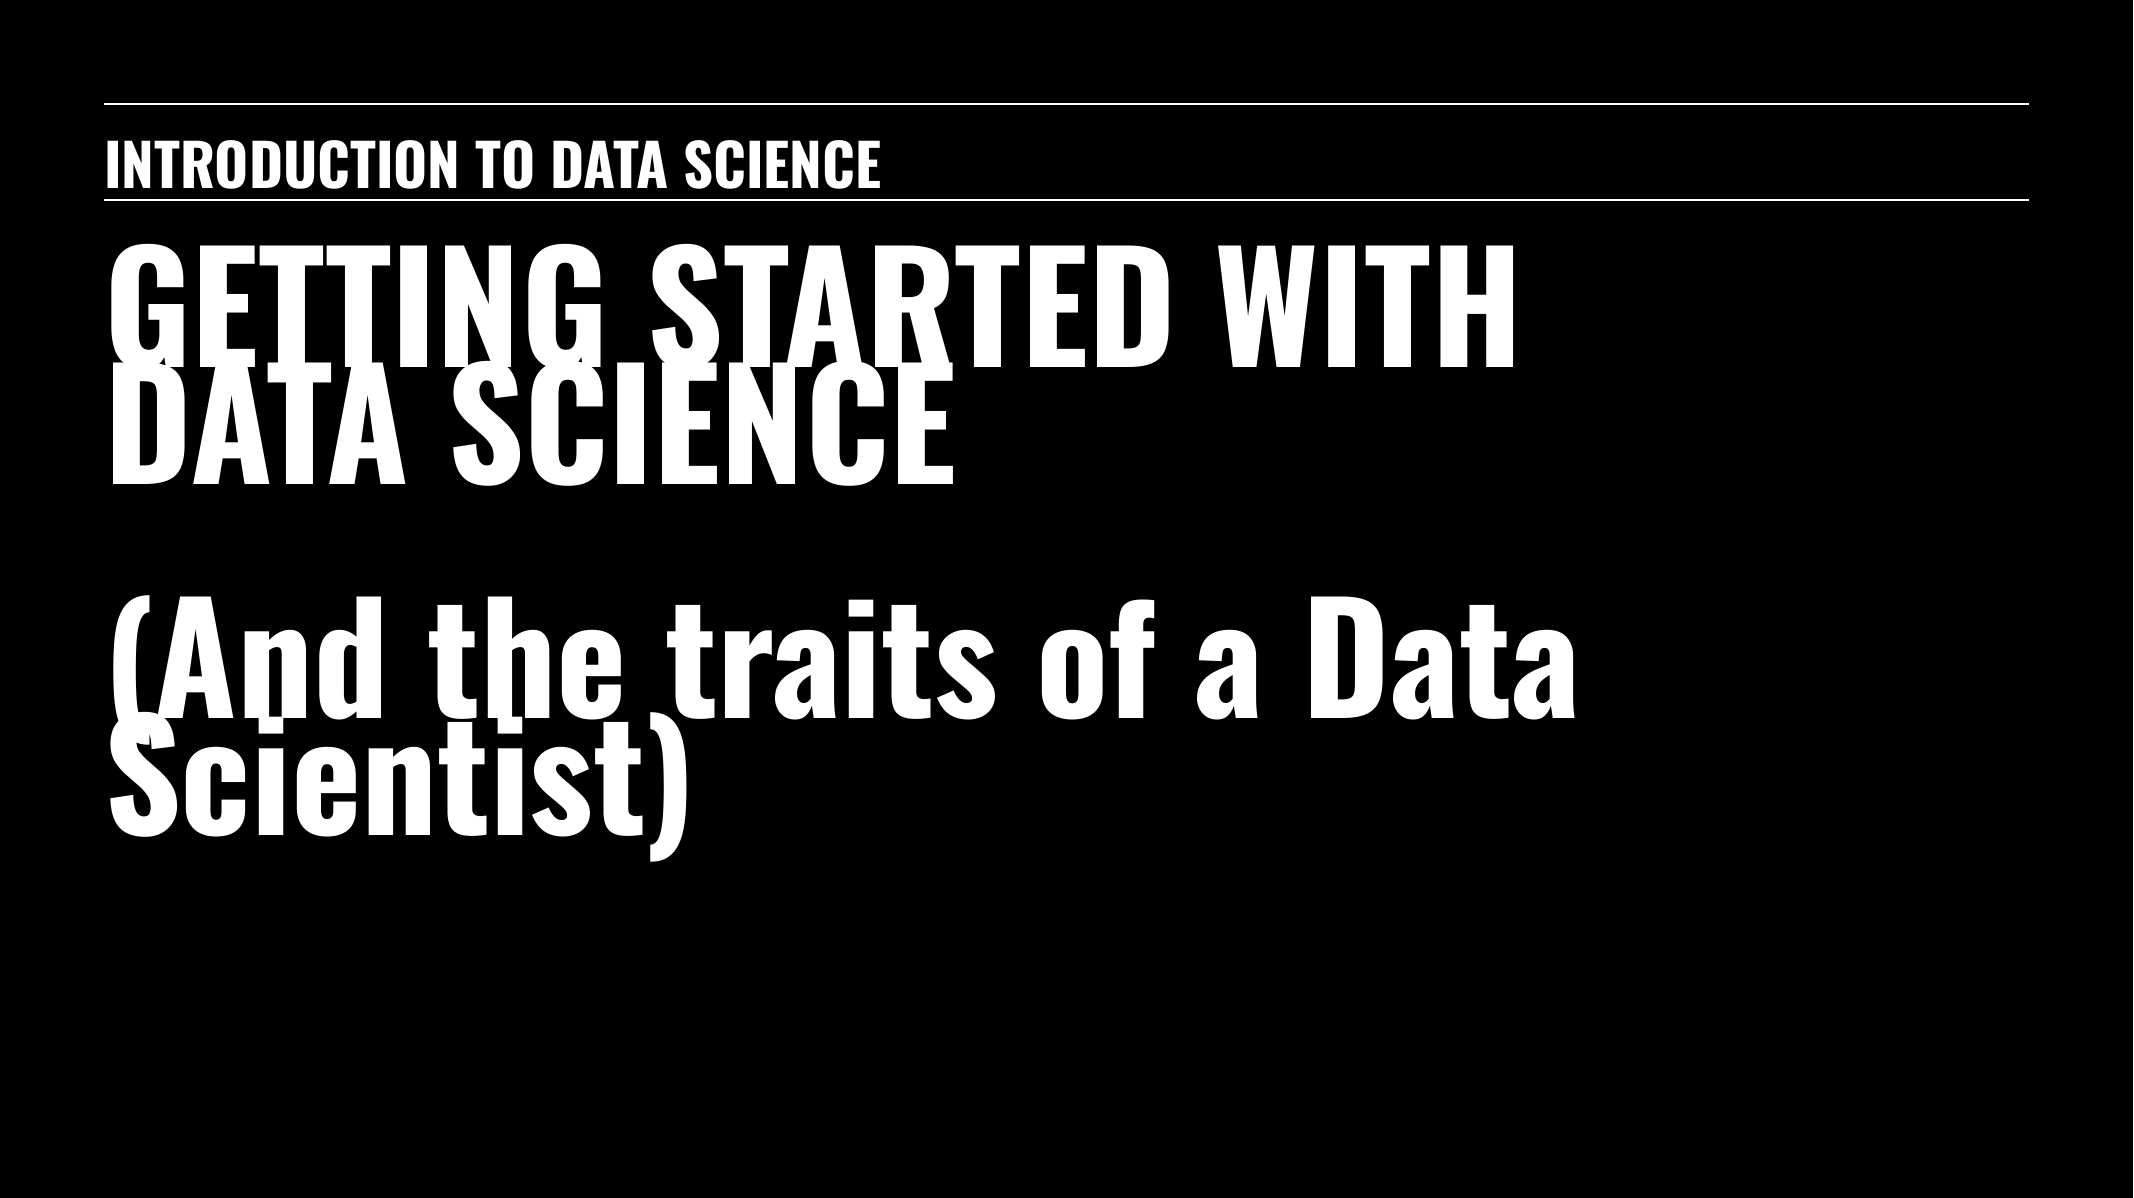

INTRODUCTION TO DATA SCIENCE
GETTING STARTED WITH
DATA SCIENCE

(And the traits of a Data Scientist)